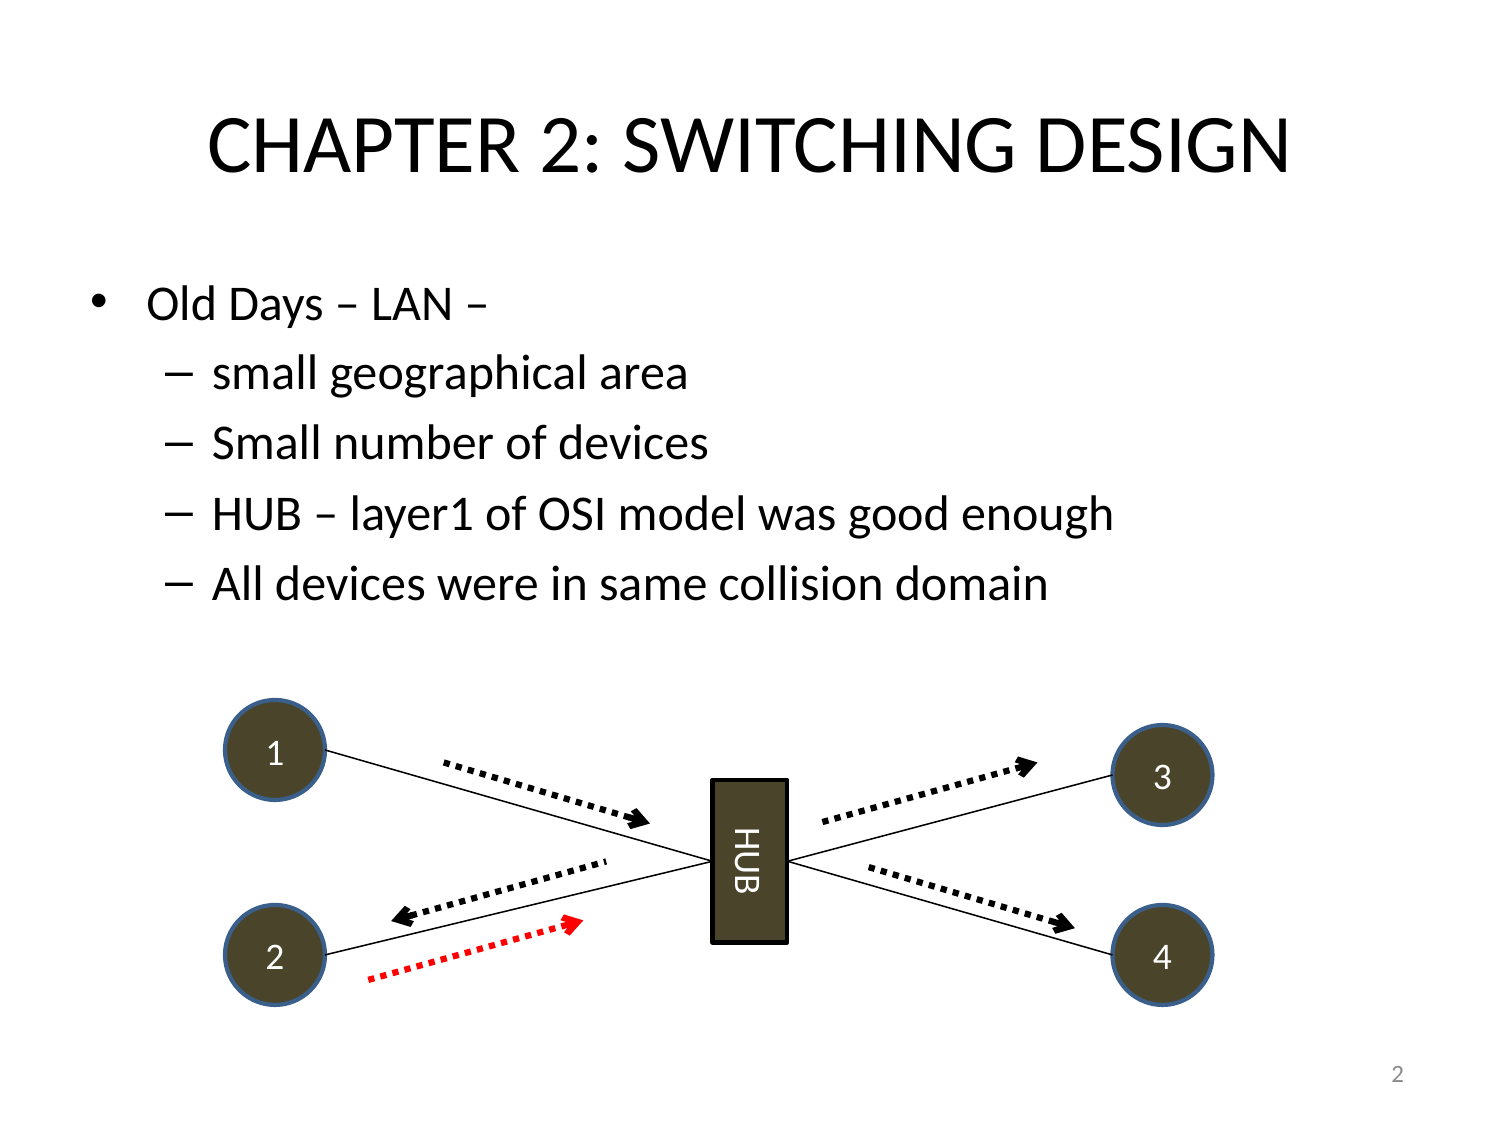

# Chapter 2: Switching Design
Old Days – LAN –
small geographical area
Small number of devices
HUB – layer1 of OSI model was good enough
All devices were in same collision domain
1
3
HUB
2
4
2